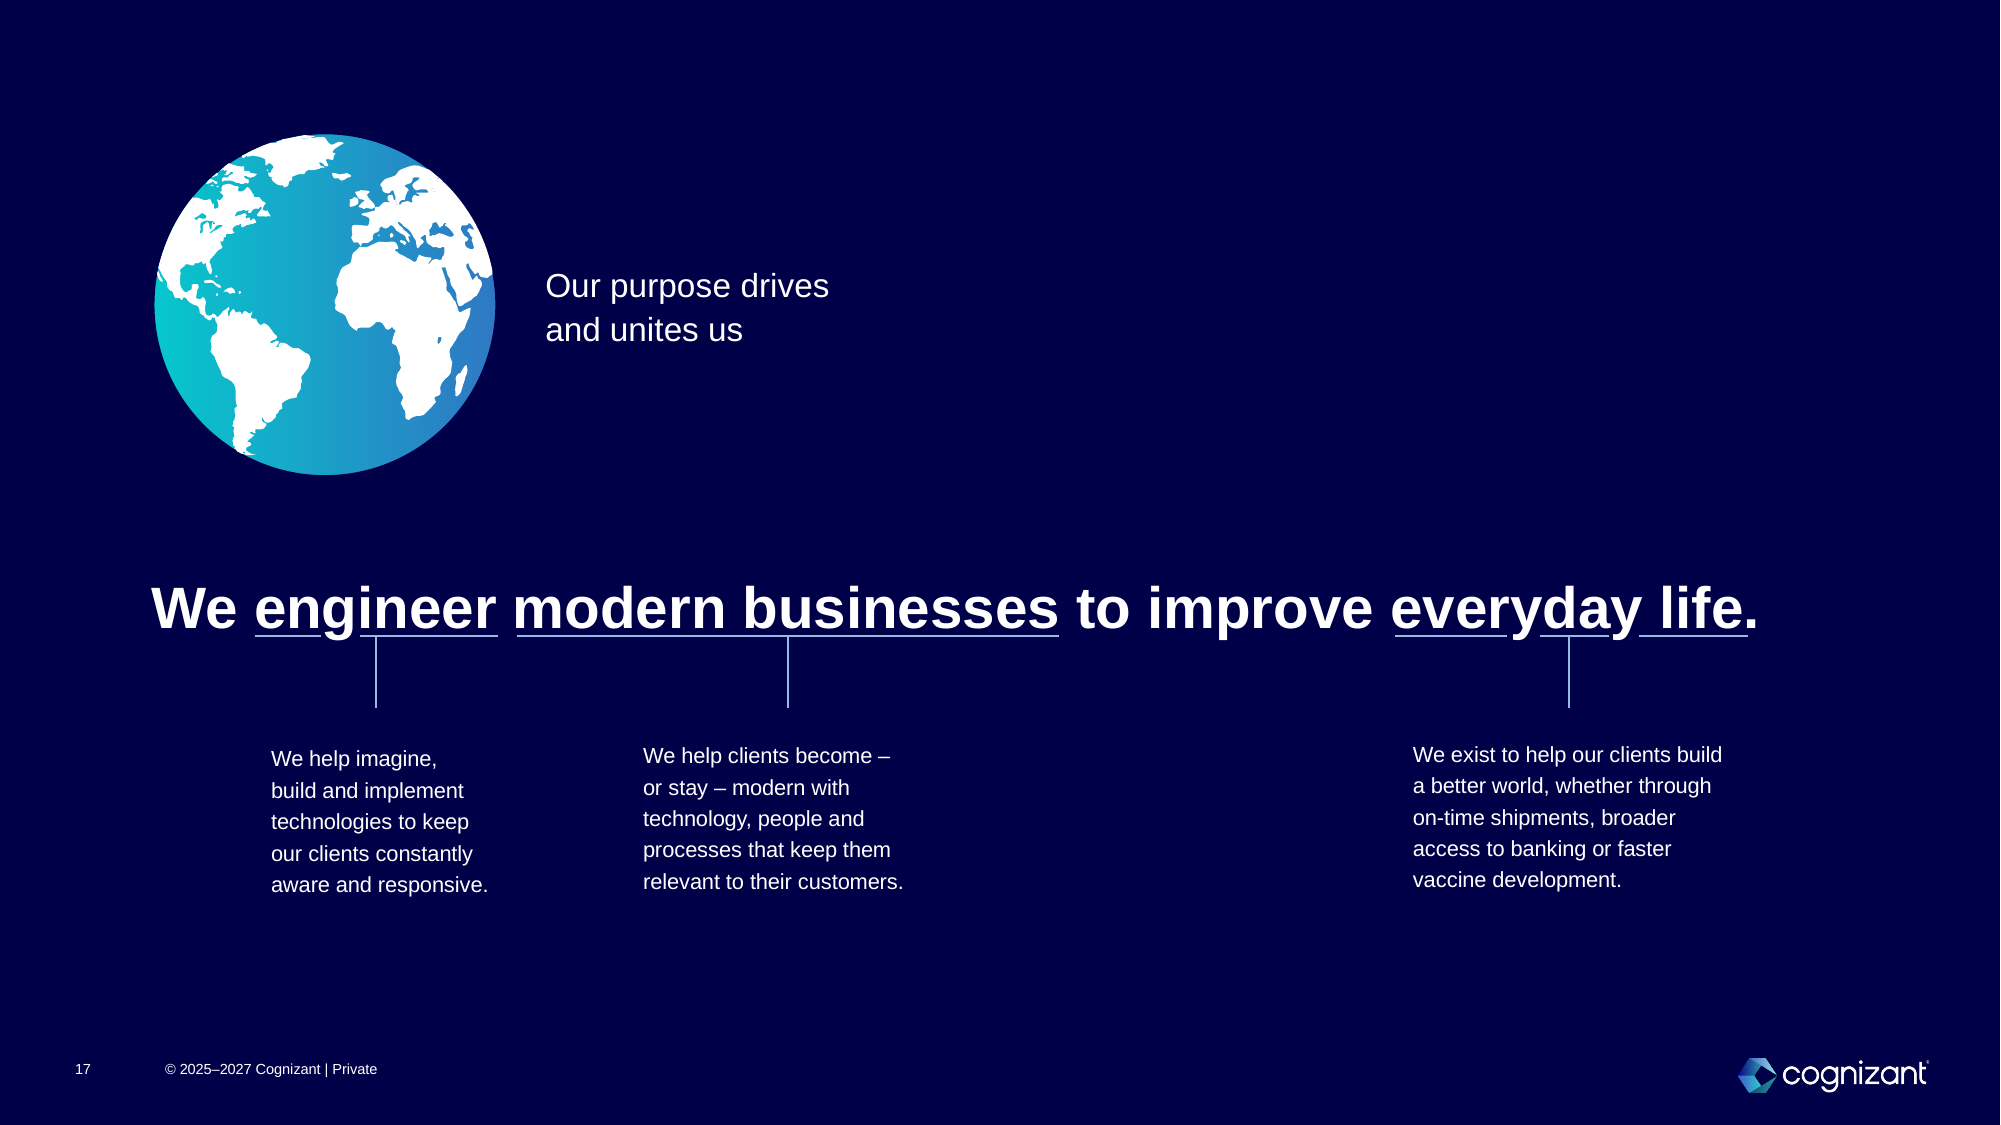

# Mission statement

Our purpose drives
and unites us
We engineer modern businesses to improve everyday life.
We exist to help our clients build
a better world, whether through
on-time shipments, broader access to banking or faster vaccine development.
We help clients become –
or stay – modern with technology, people and processes that keep them relevant to their customers.
We help imagine,
build and implement technologies to keep
our clients constantly aware and responsive.
17
© 2025–2027 Cognizant | Private